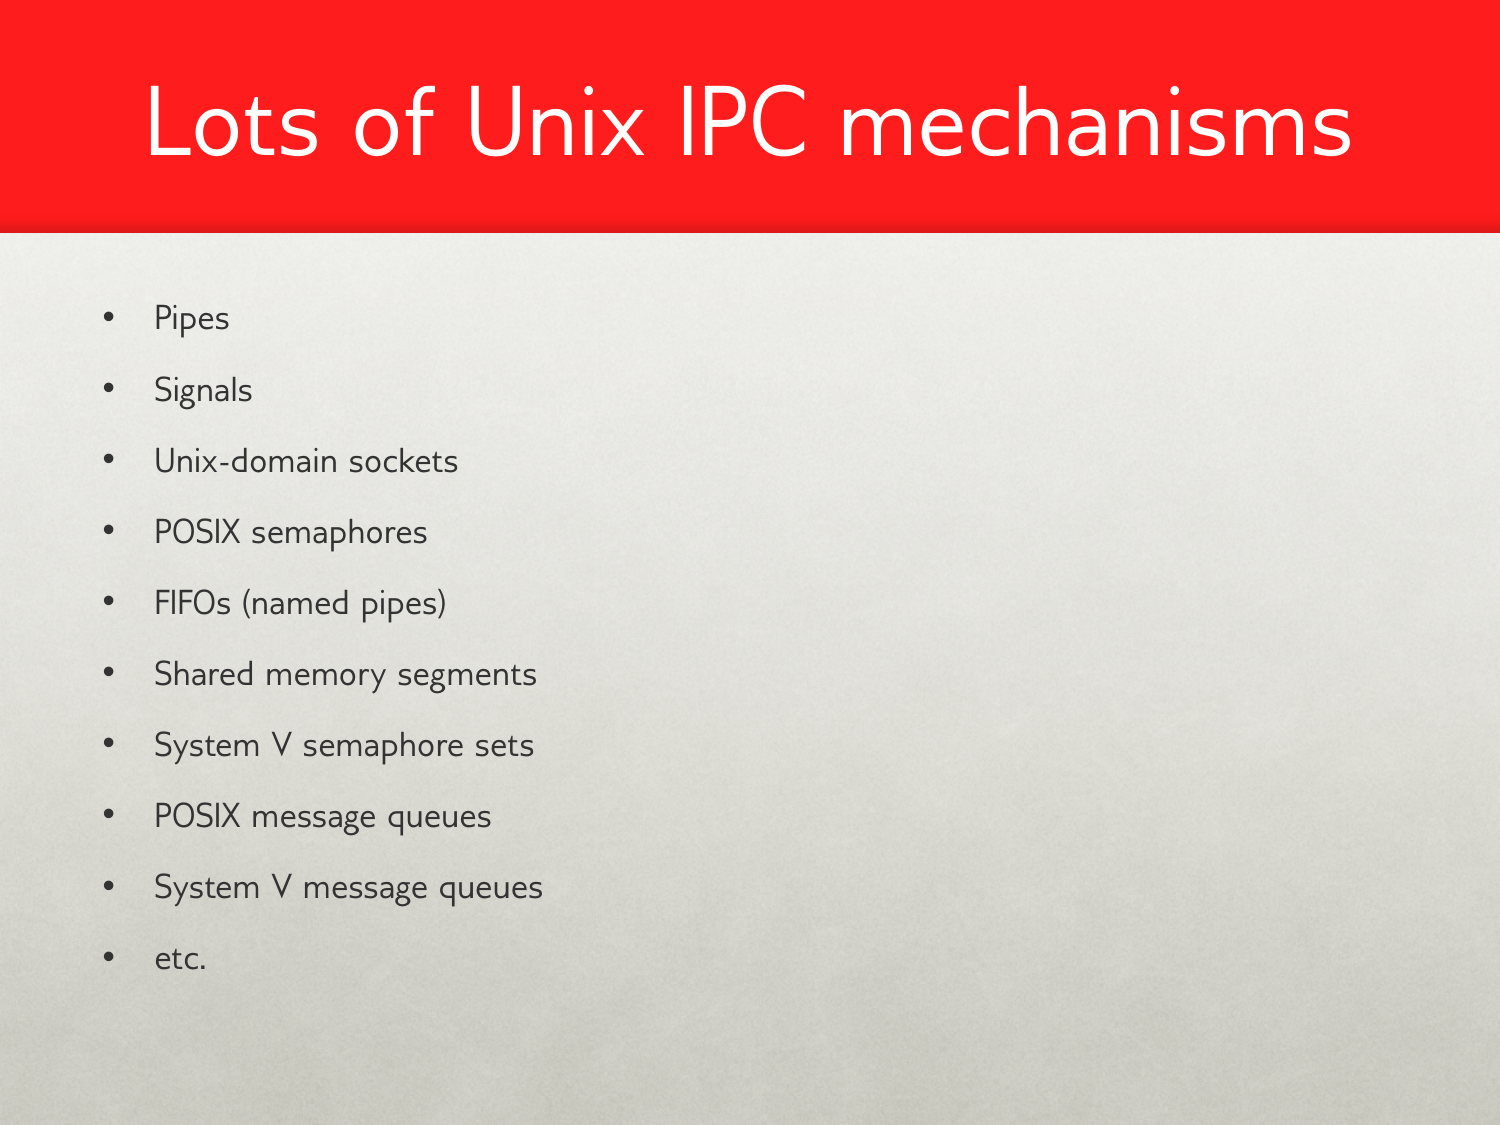

# Lots of Unix IPC mechanisms
Pipes
Signals
Unix‐domain sockets
POSIX semaphores
FIFOs (named pipes)
Shared memory segments
System V semaphore sets
POSIX message queues
System V message queues
etc.